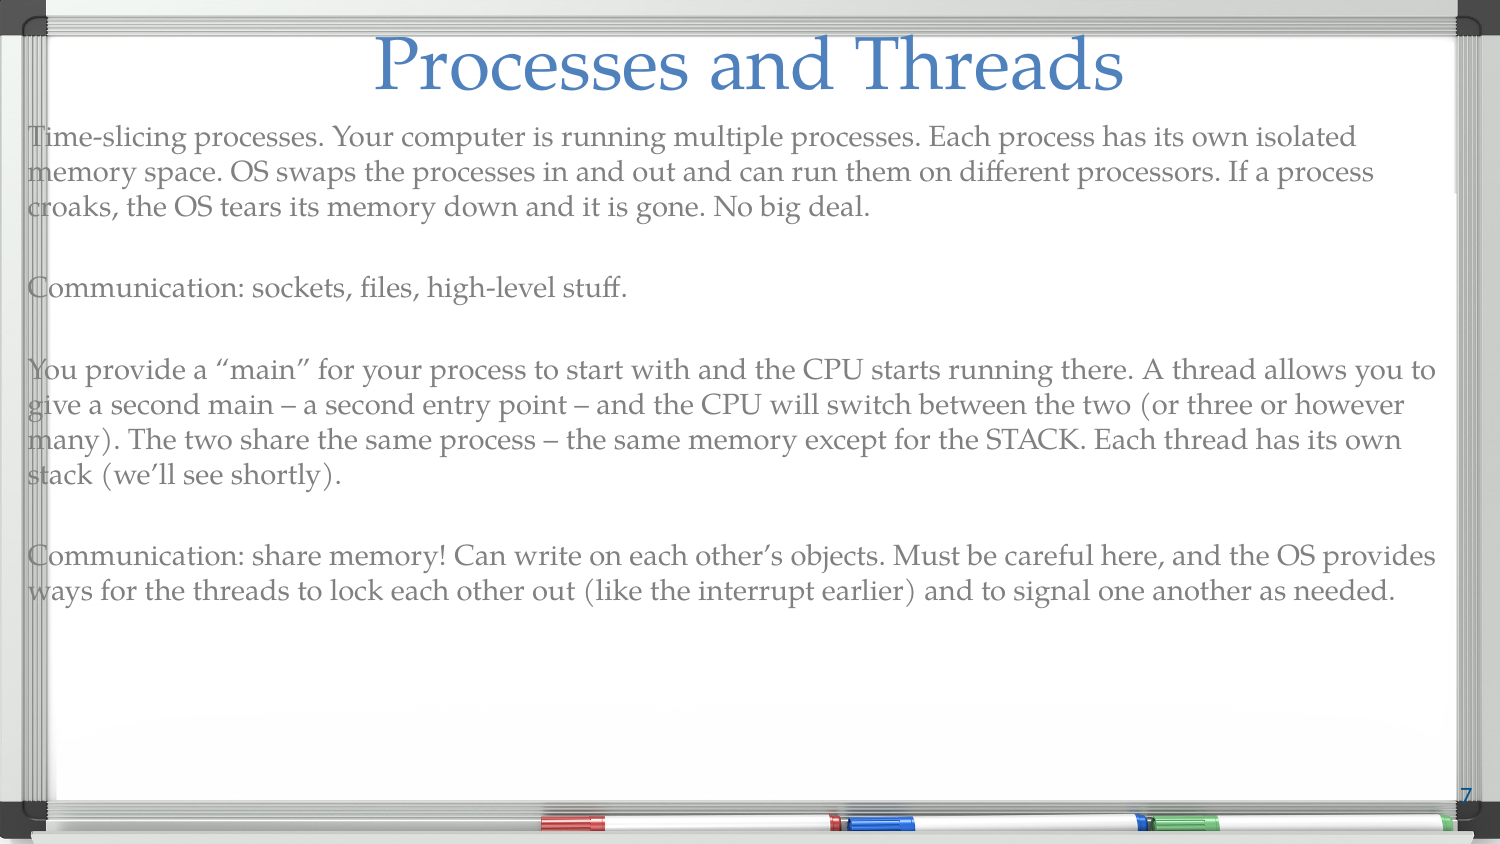

# Processes and Threads
Time-slicing processes. Your computer is running multiple processes. Each process has its own isolated memory space. OS swaps the processes in and out and can run them on different processors. If a process croaks, the OS tears its memory down and it is gone. No big deal.

Communication: sockets, files, high-level stuff.

You provide a “main” for your process to start with and the CPU starts running there. A thread allows you to give a second main – a second entry point – and the CPU will switch between the two (or three or however many). The two share the same process – the same memory except for the STACK. Each thread has its own stack (we’ll see shortly).

Communication: share memory! Can write on each other’s objects. Must be careful here, and the OS provides ways for the threads to lock each other out (like the interrupt earlier) and to signal one another as needed.

7